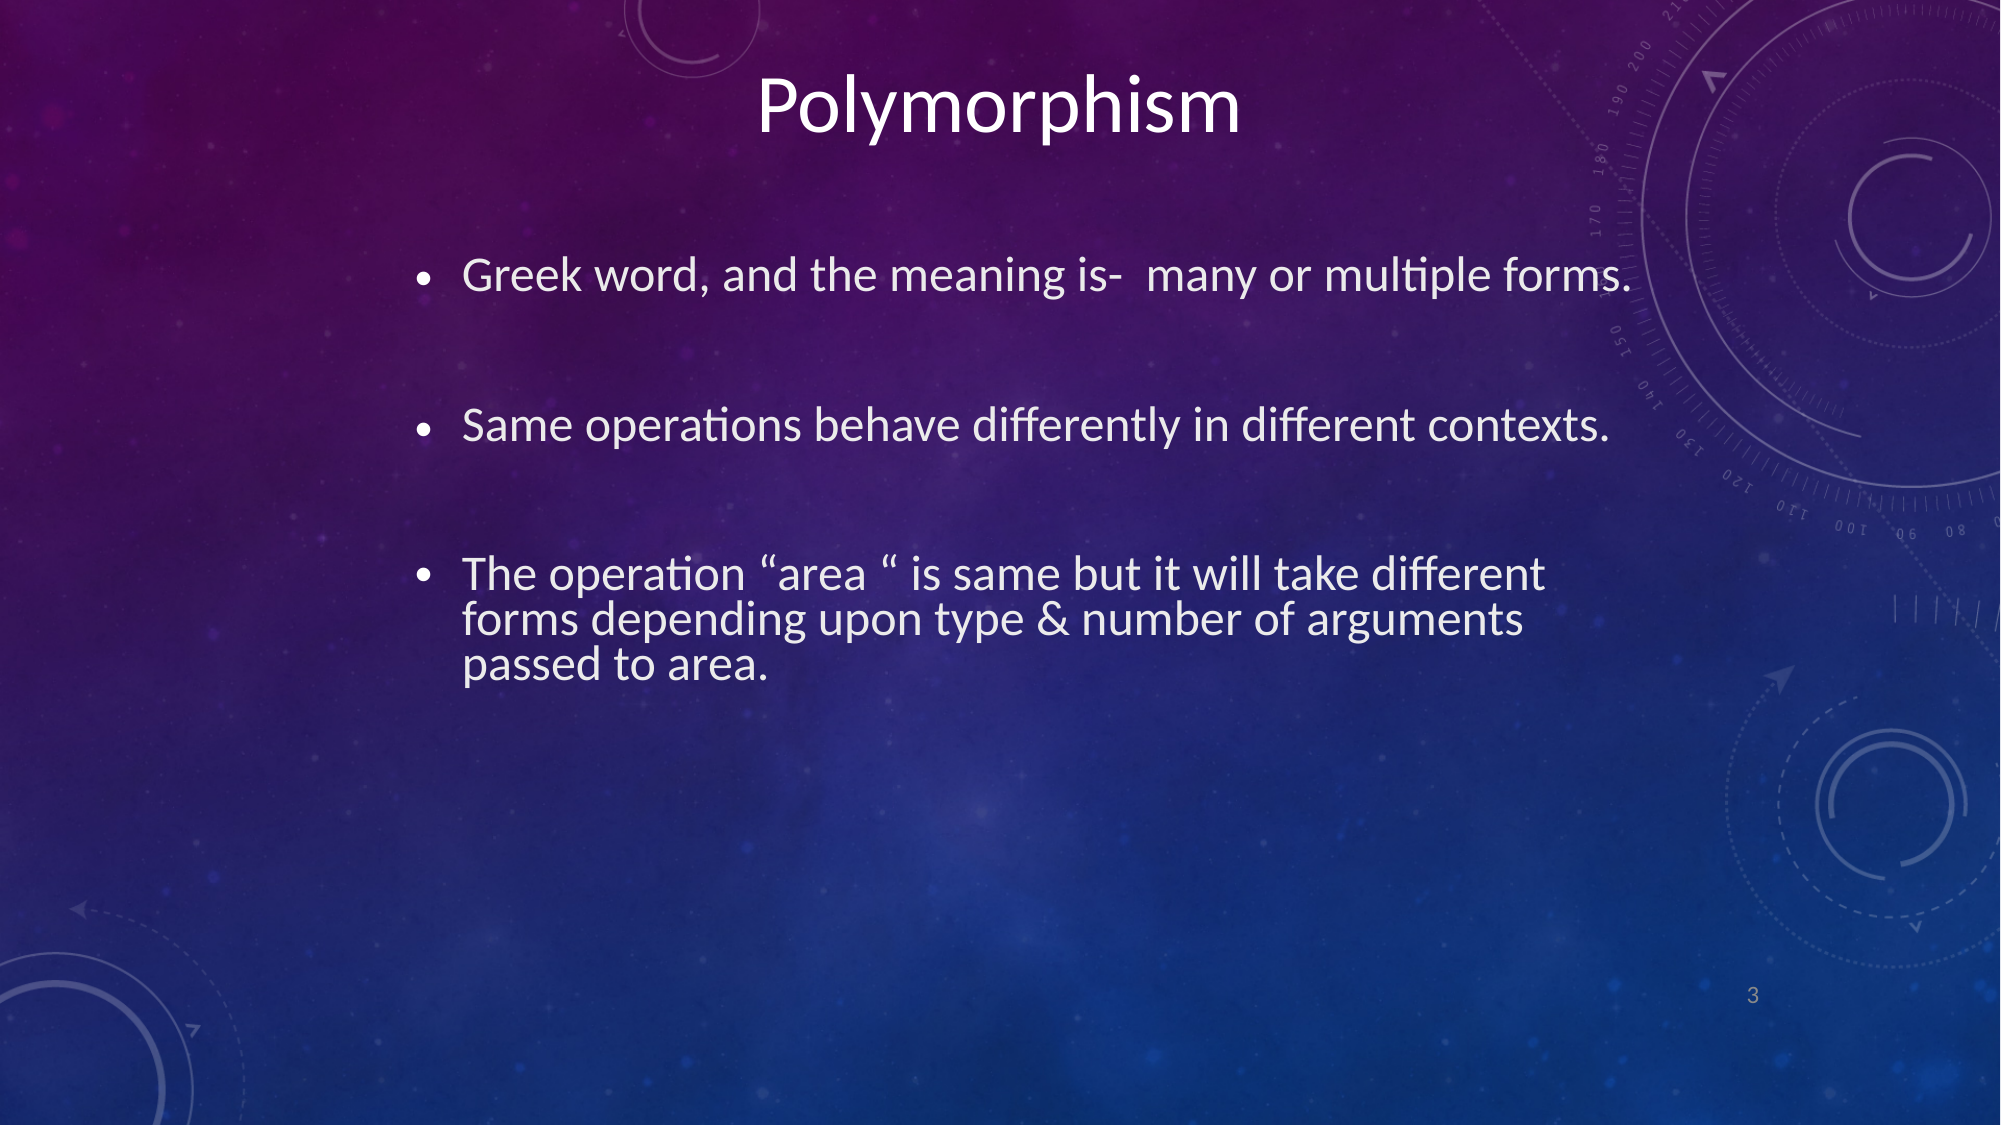

Polymorphism

Greek word, and the meaning is-  many or multiple forms.

Same operations behave differently in different contexts.

The operation “area “ is same but it will take different forms depending upon type & number of arguments passed to area.

3